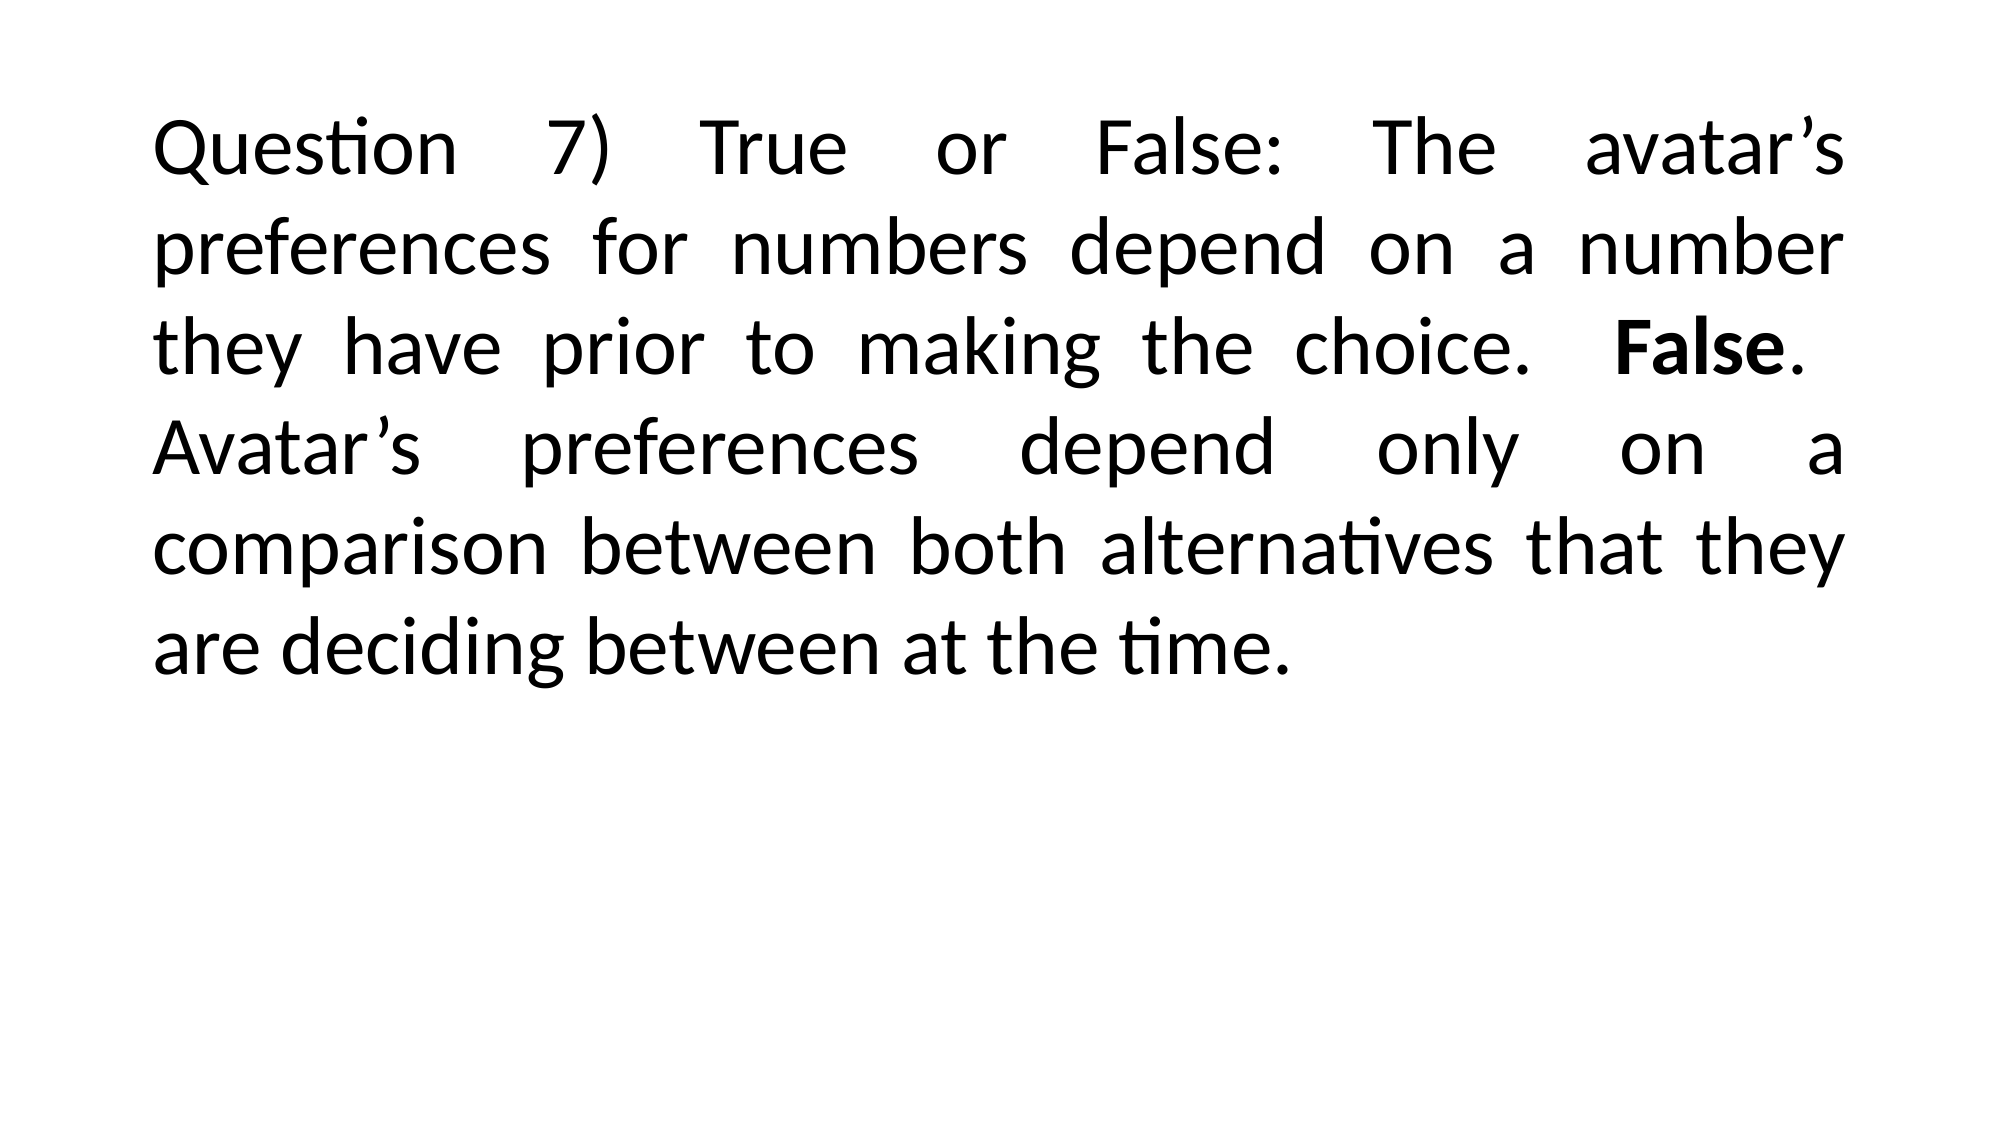

Question 7) True or False: The avatar’s preferences for numbers depend on a number they have prior to making the choice.  False.  Avatar’s preferences depend only on a comparison between both alternatives that they are deciding between at the time.